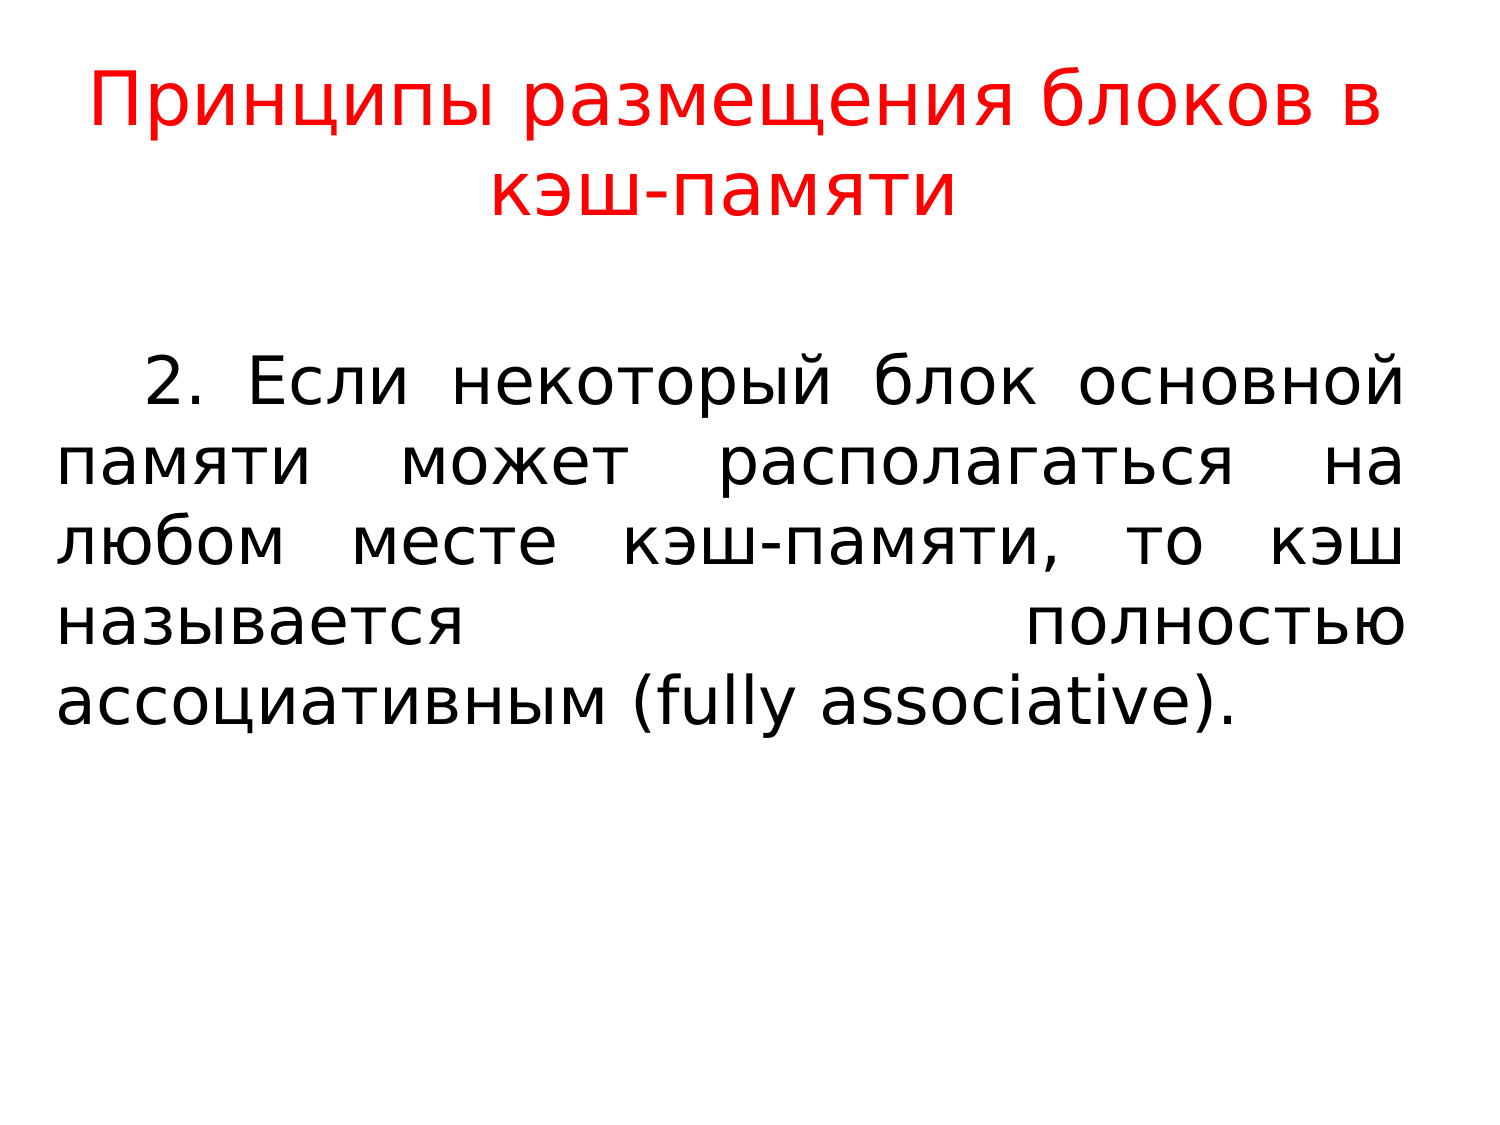

Принципы размещения блоков в кэш-памяти
2. Если некоторый блок основной памяти может располагаться на любом месте кэш-памяти, то кэш называется полностью ассоциативным (fully associative).